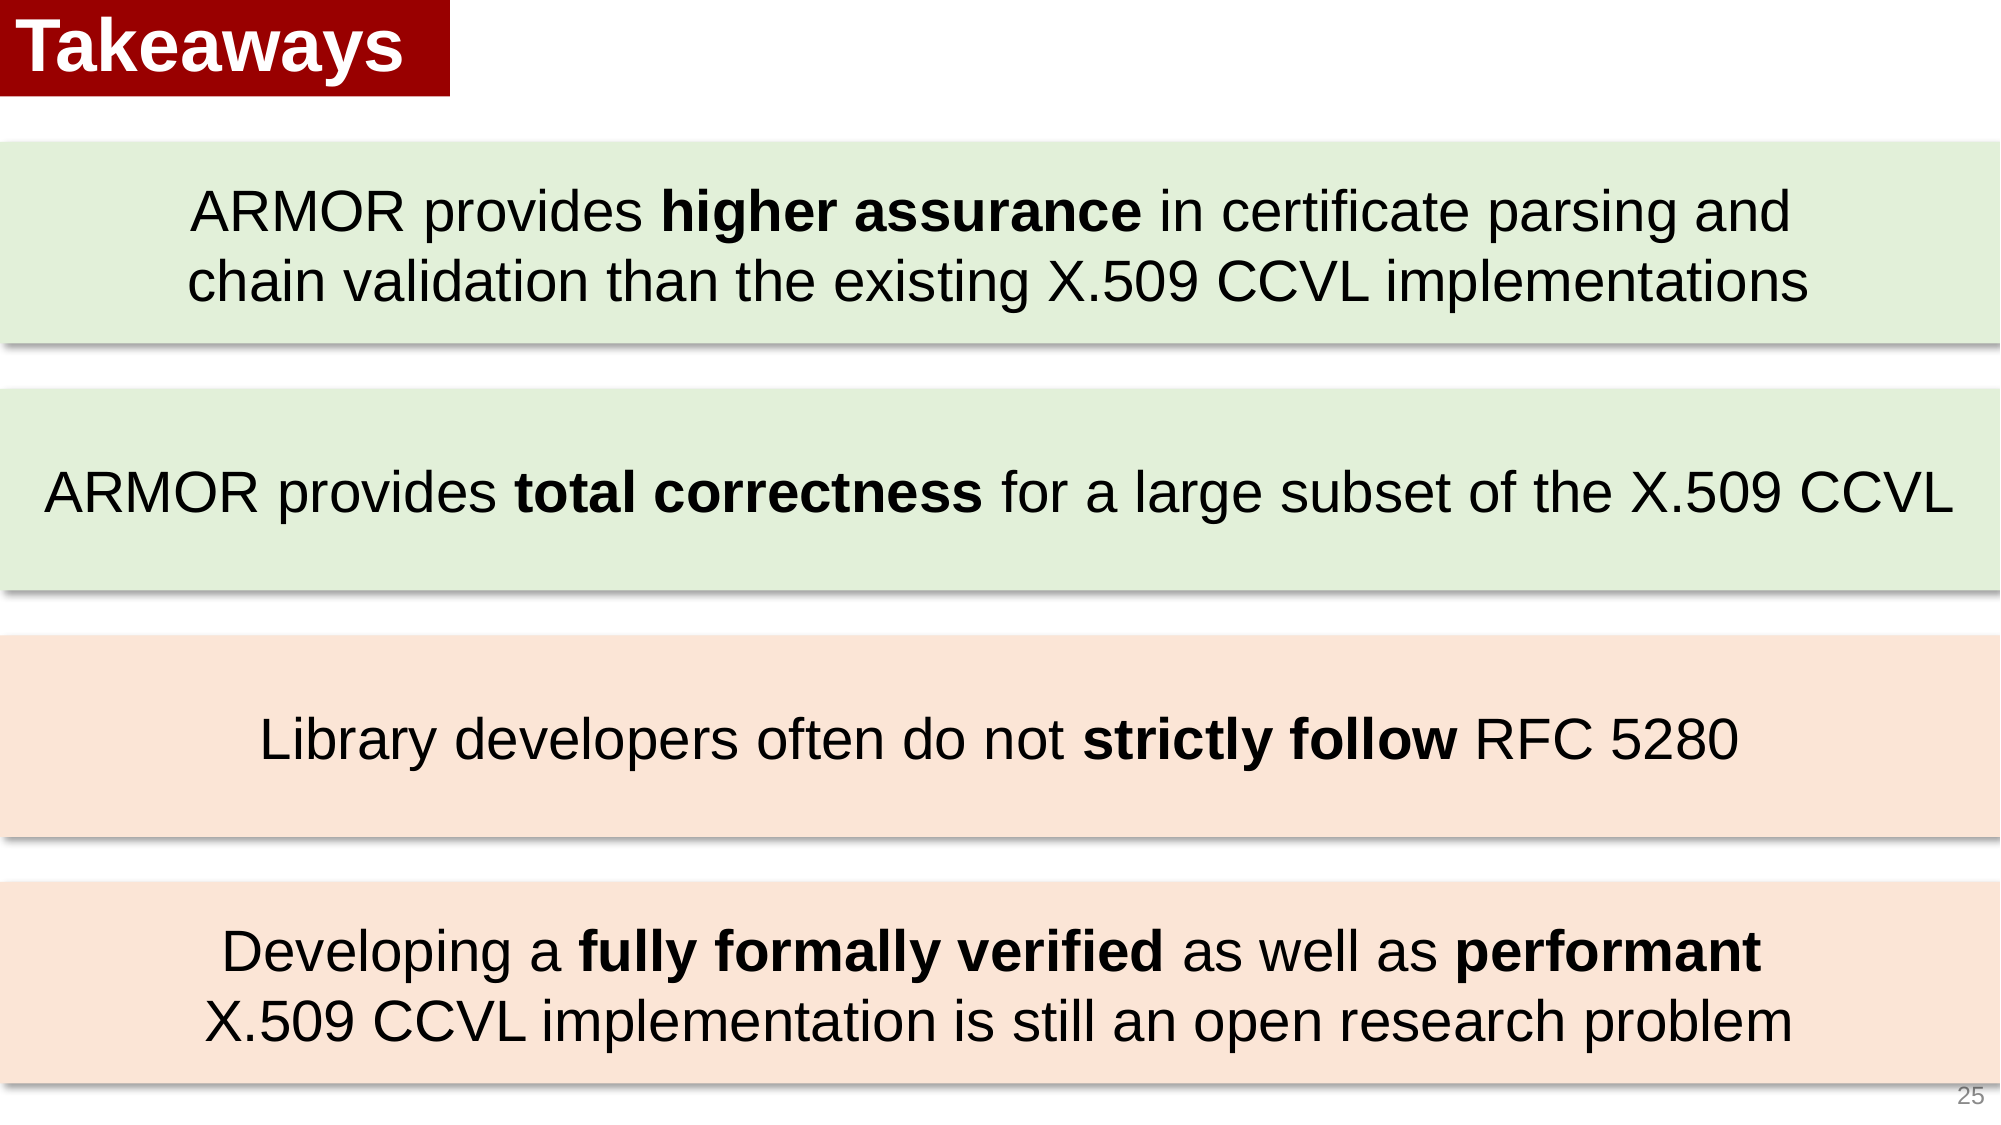

Takeaways
ARMOR provides higher assurance in certificate parsing and
chain validation than the existing X.509 CCVL implementations
ARMOR provides total correctness for a large subset of the X.509 CCVL
Library developers often do not strictly follow RFC 5280
Developing a fully formally verified as well as performant
X.509 CCVL implementation is still an open research problem
25